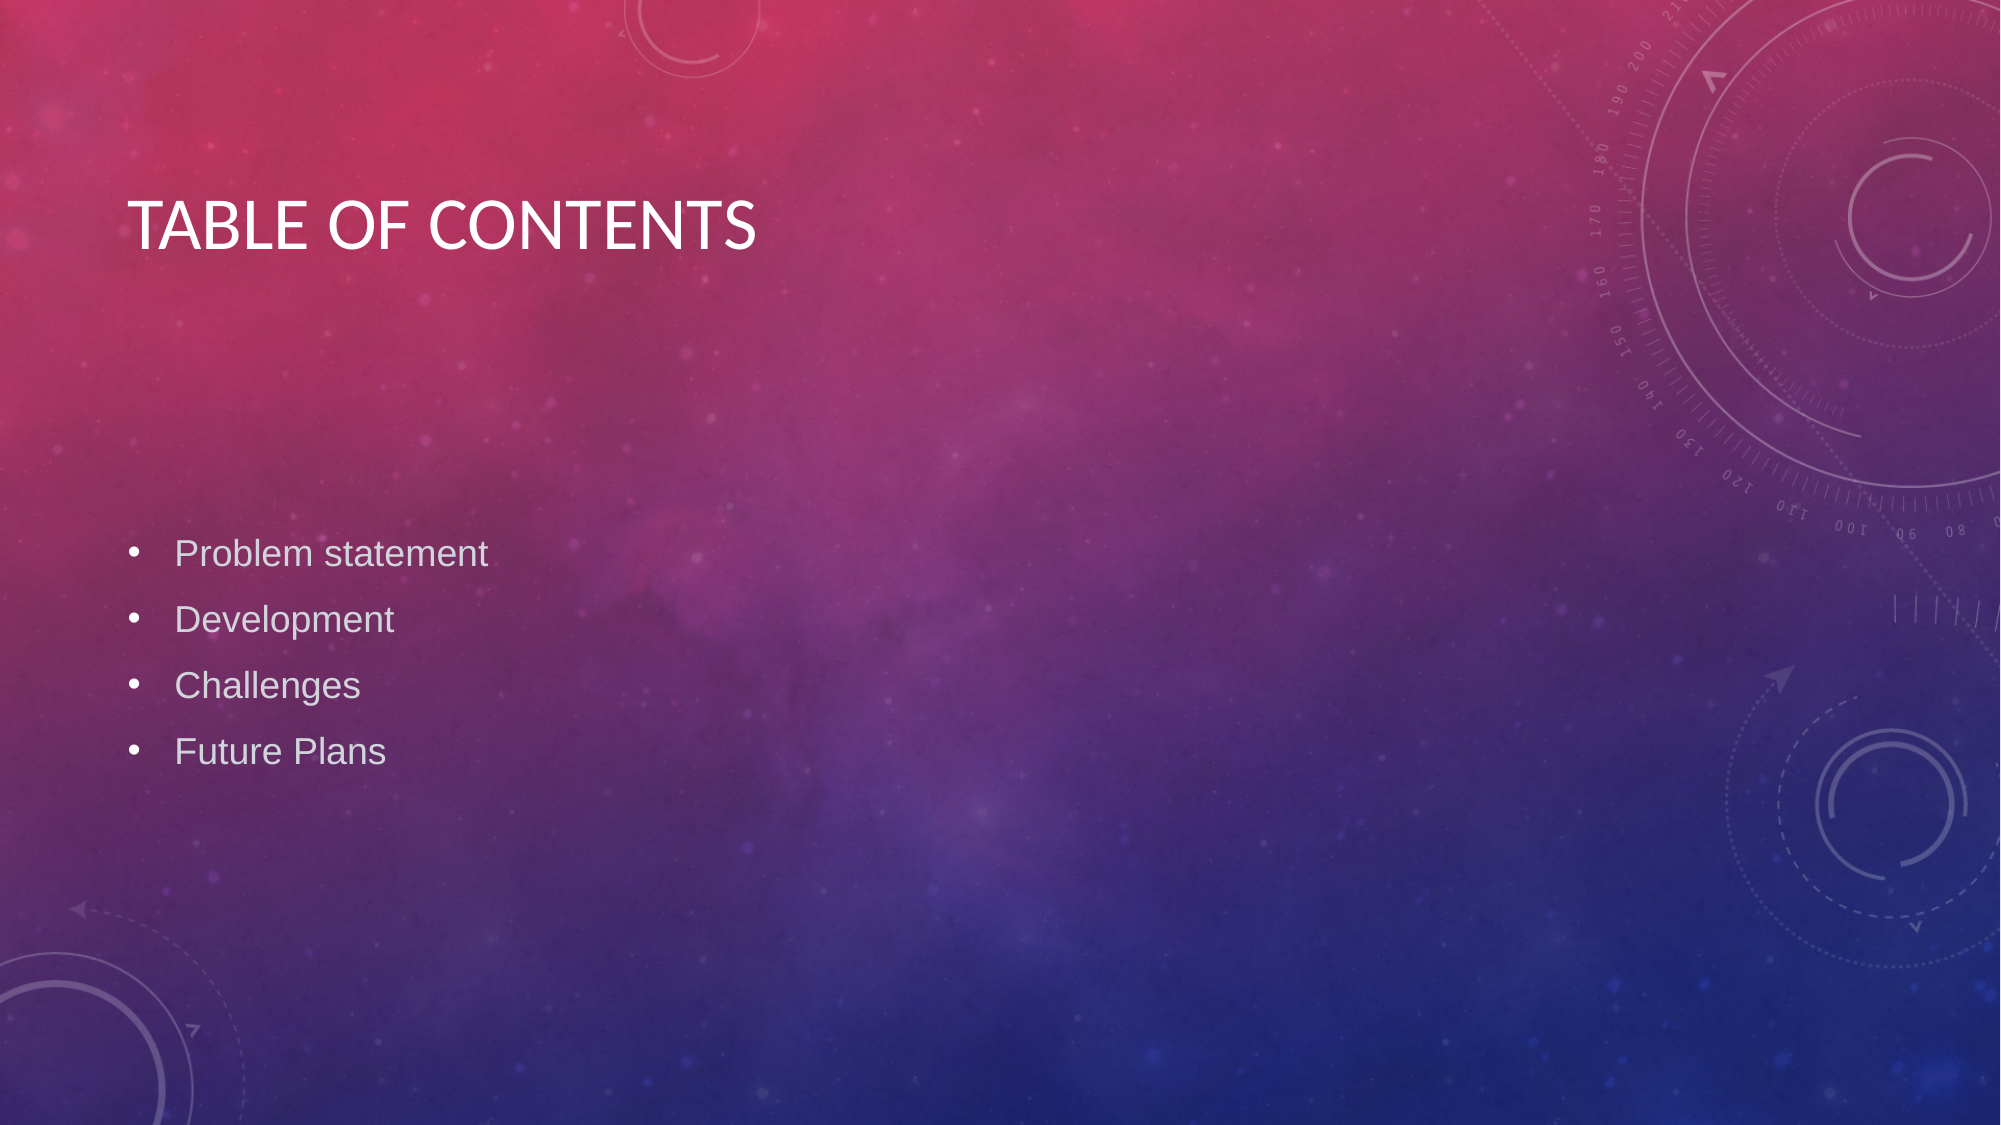

# Table of contents
Problem statement
Development
Challenges
Future Plans